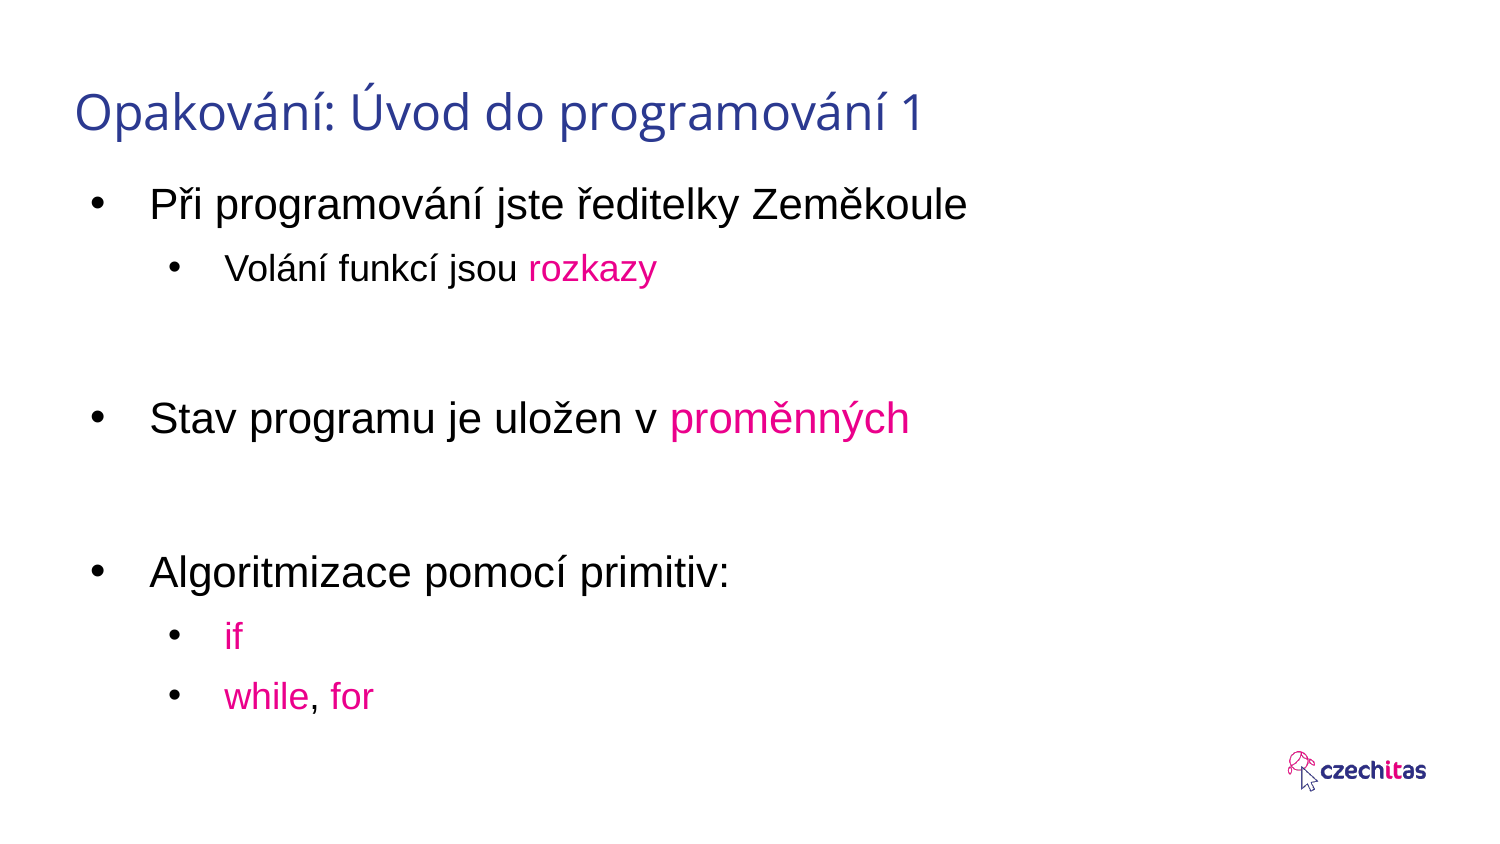

# Opakování: Úvod do programování 1
Při programování jste ředitelky Zeměkoule
Volání funkcí jsou rozkazy

Stav programu je uložen v proměnných

Algoritmizace pomocí primitiv:
if
while, for